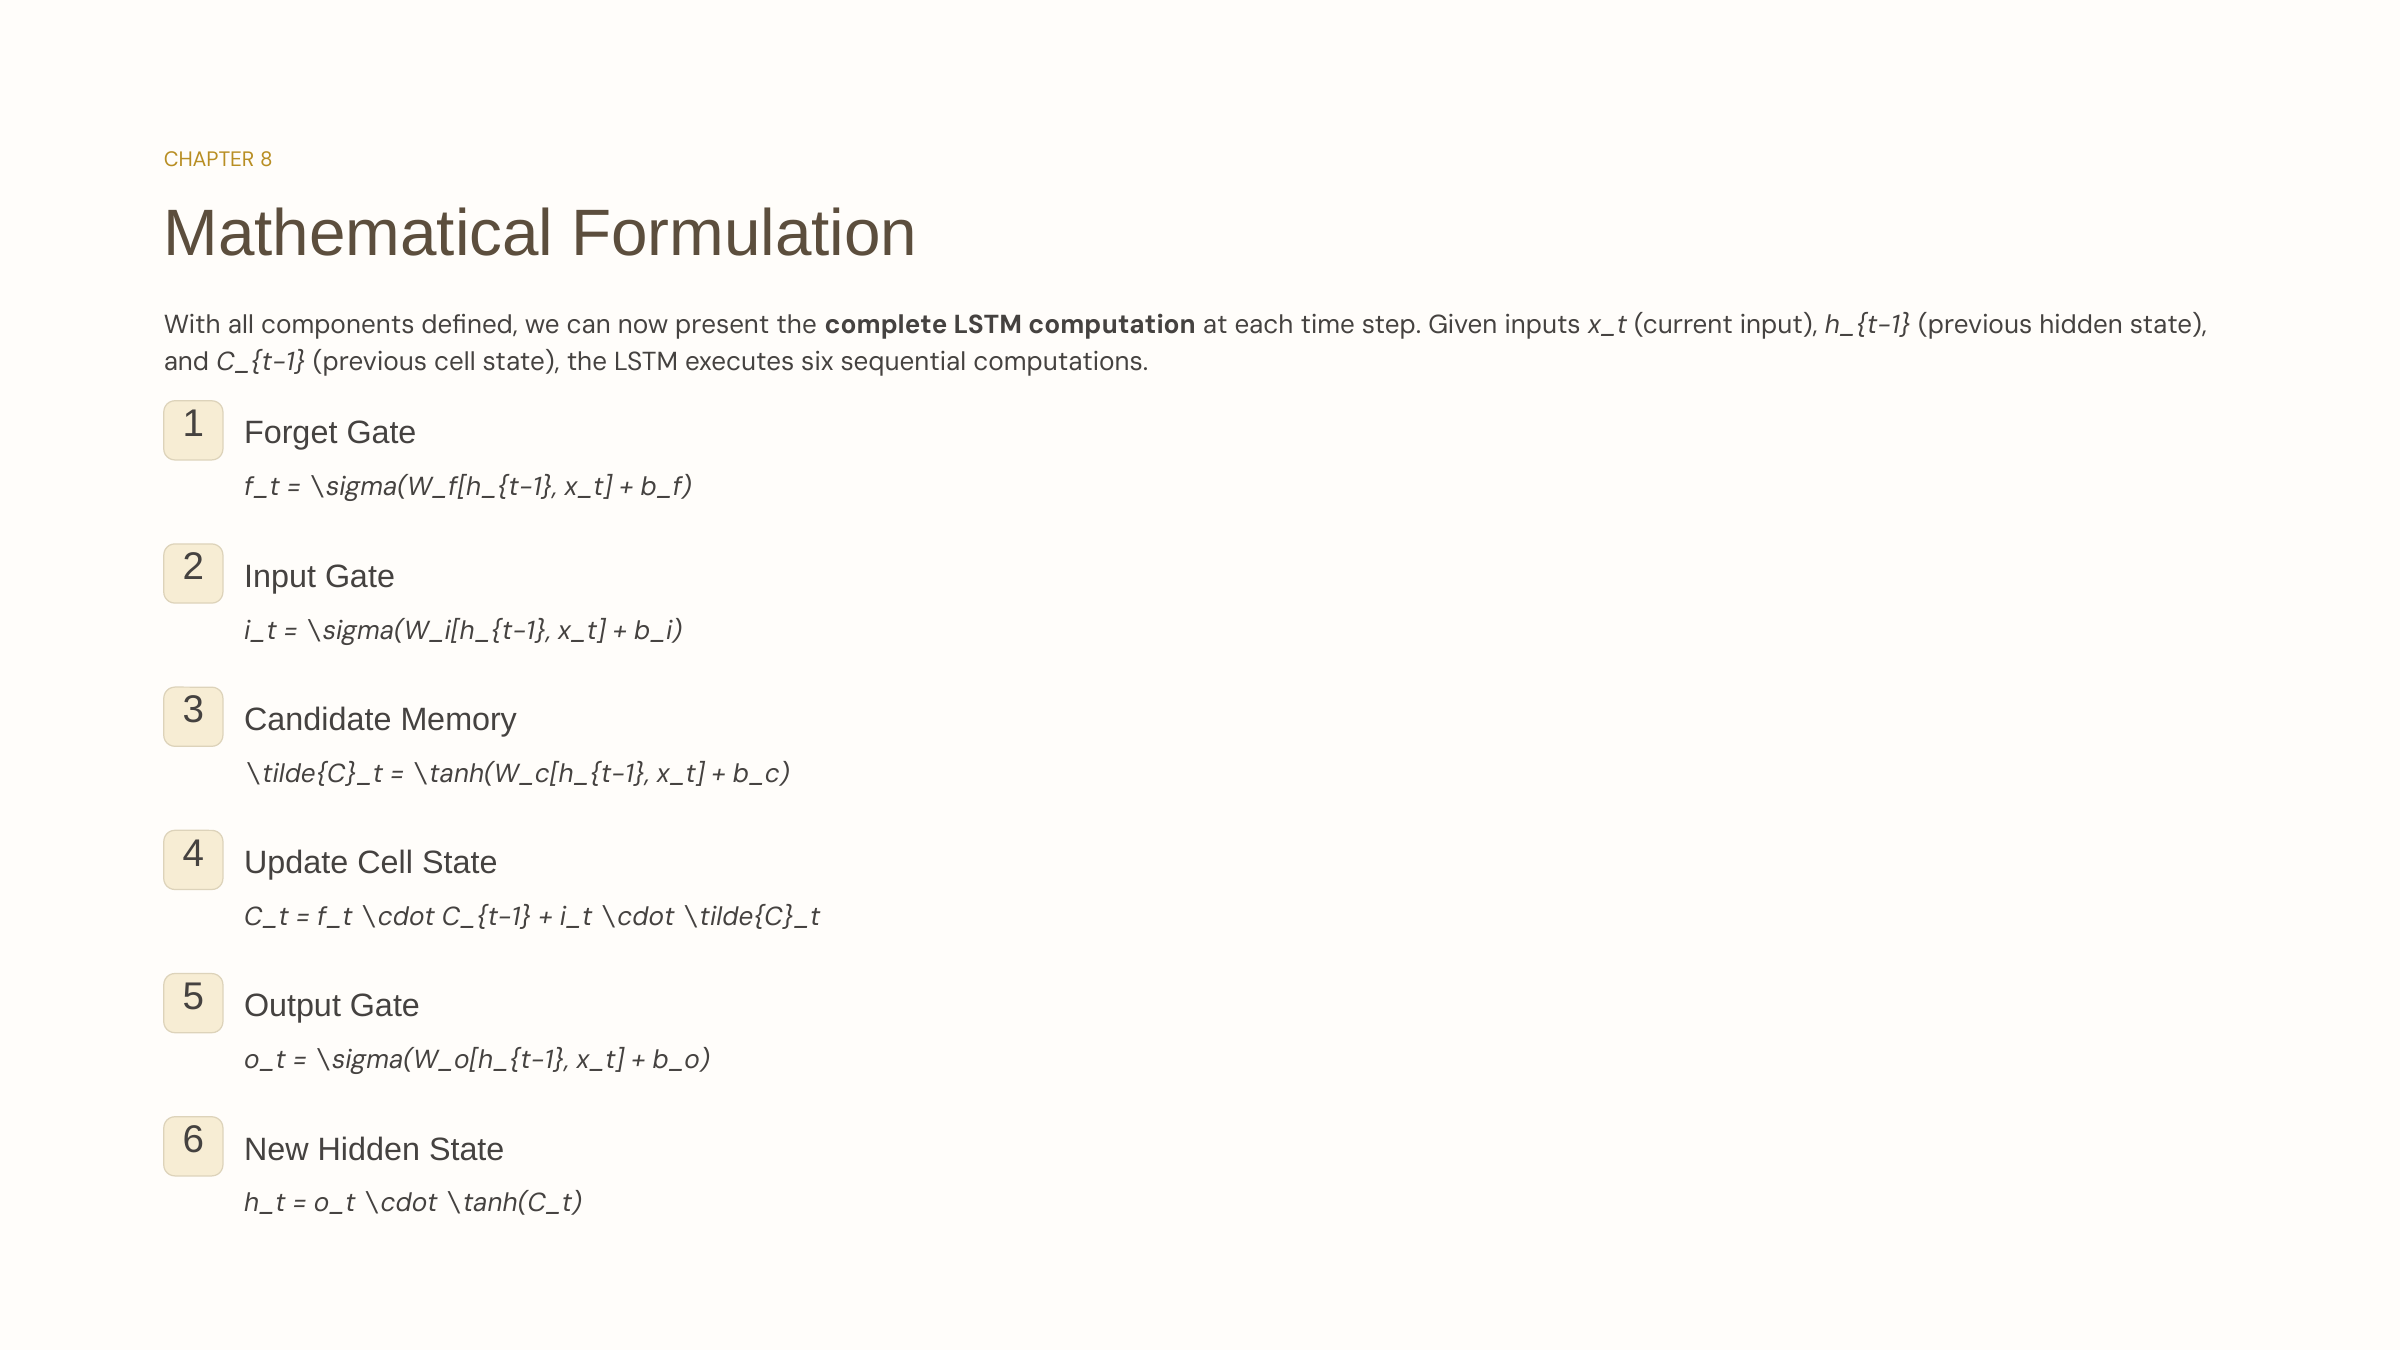

CHAPTER 8
Mathematical Formulation
With all components defined, we can now present the complete LSTM computation at each time step. Given inputs x_t (current input), h_{t-1} (previous hidden state), and C_{t-1} (previous cell state), the LSTM executes six sequential computations.

1
Forget Gate
f_t = \sigma(W_f[h_{t-1}, x_t] + b_f)

2
Input Gate
i_t = \sigma(W_i[h_{t-1}, x_t] + b_i)

3
Candidate Memory
\tilde{C}_t = \tanh(W_c[h_{t-1}, x_t] + b_c)

4
Update Cell State
C_t = f_t \cdot C_{t-1} + i_t \cdot \tilde{C}_t

5
Output Gate
o_t = \sigma(W_o[h_{t-1}, x_t] + b_o)

6
New Hidden State
h_t = o_t \cdot \tanh(C_t)